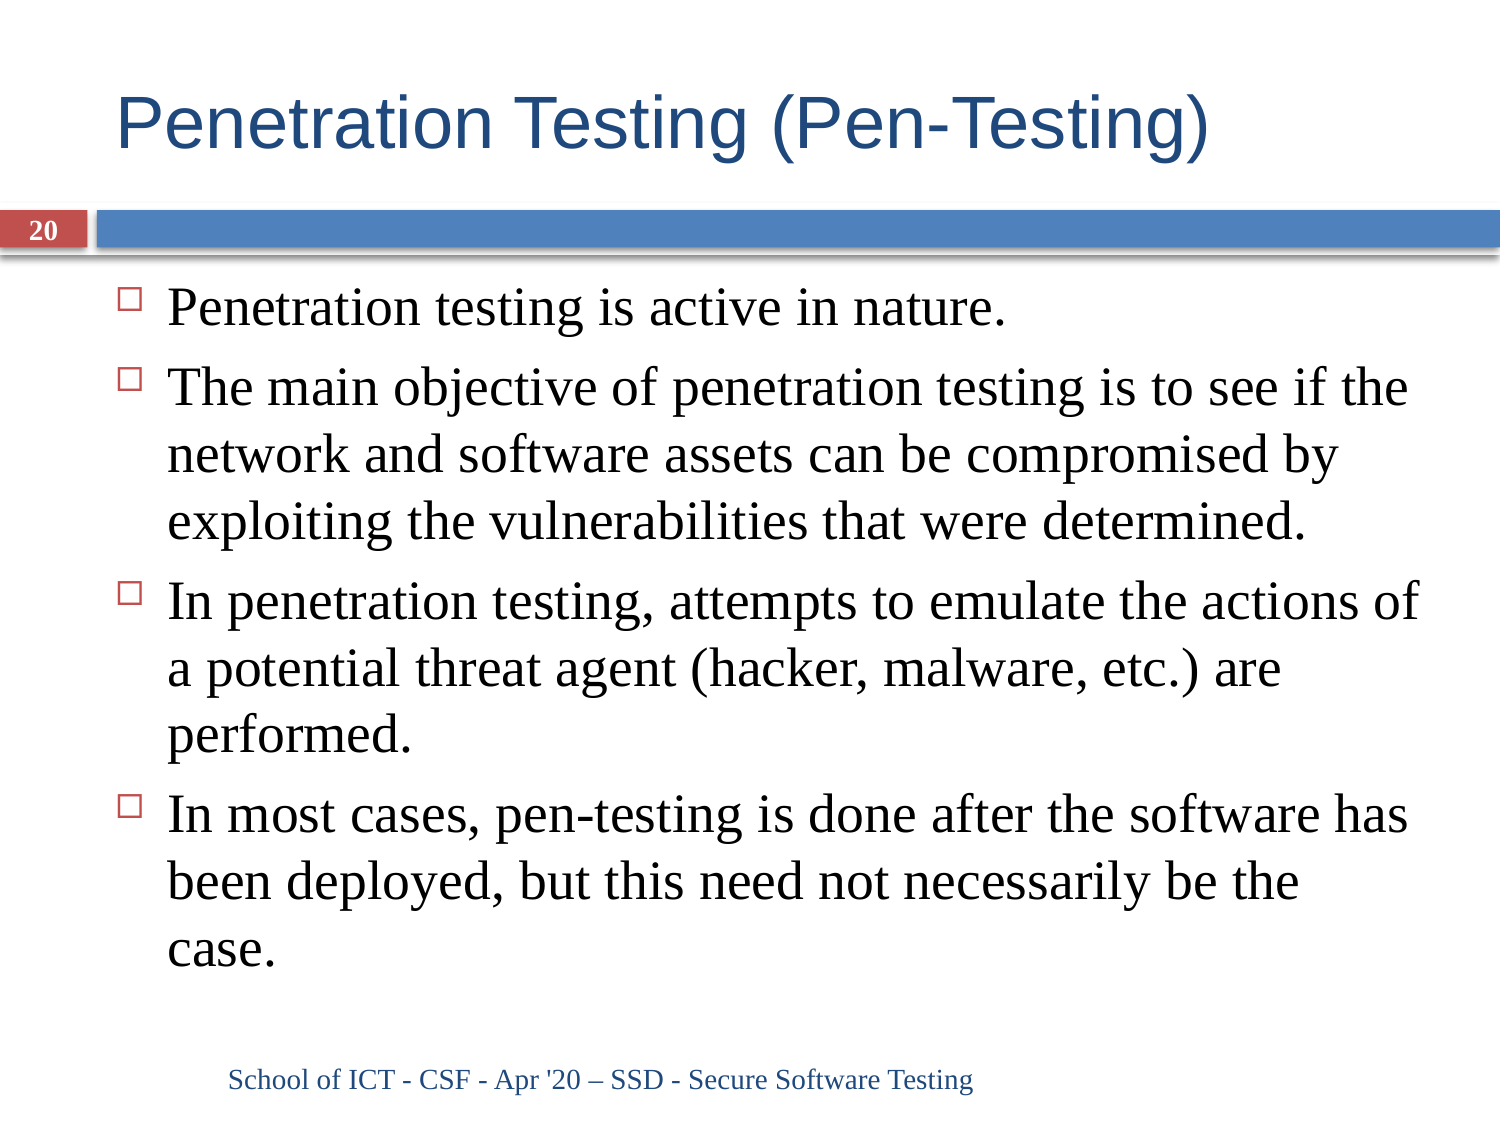

# Penetration Testing (Pen-Testing)
20
Penetration testing is active in nature.
The main objective of penetration testing is to see if the network and software assets can be compromised by exploiting the vulnerabilities that were determined.
In penetration testing, attempts to emulate the actions of a potential threat agent (hacker, malware, etc.) are performed.
In most cases, pen-testing is done after the software has been deployed, but this need not necessarily be the case.
School of ICT - CSF - Apr '20 – SSD - Secure Software Testing